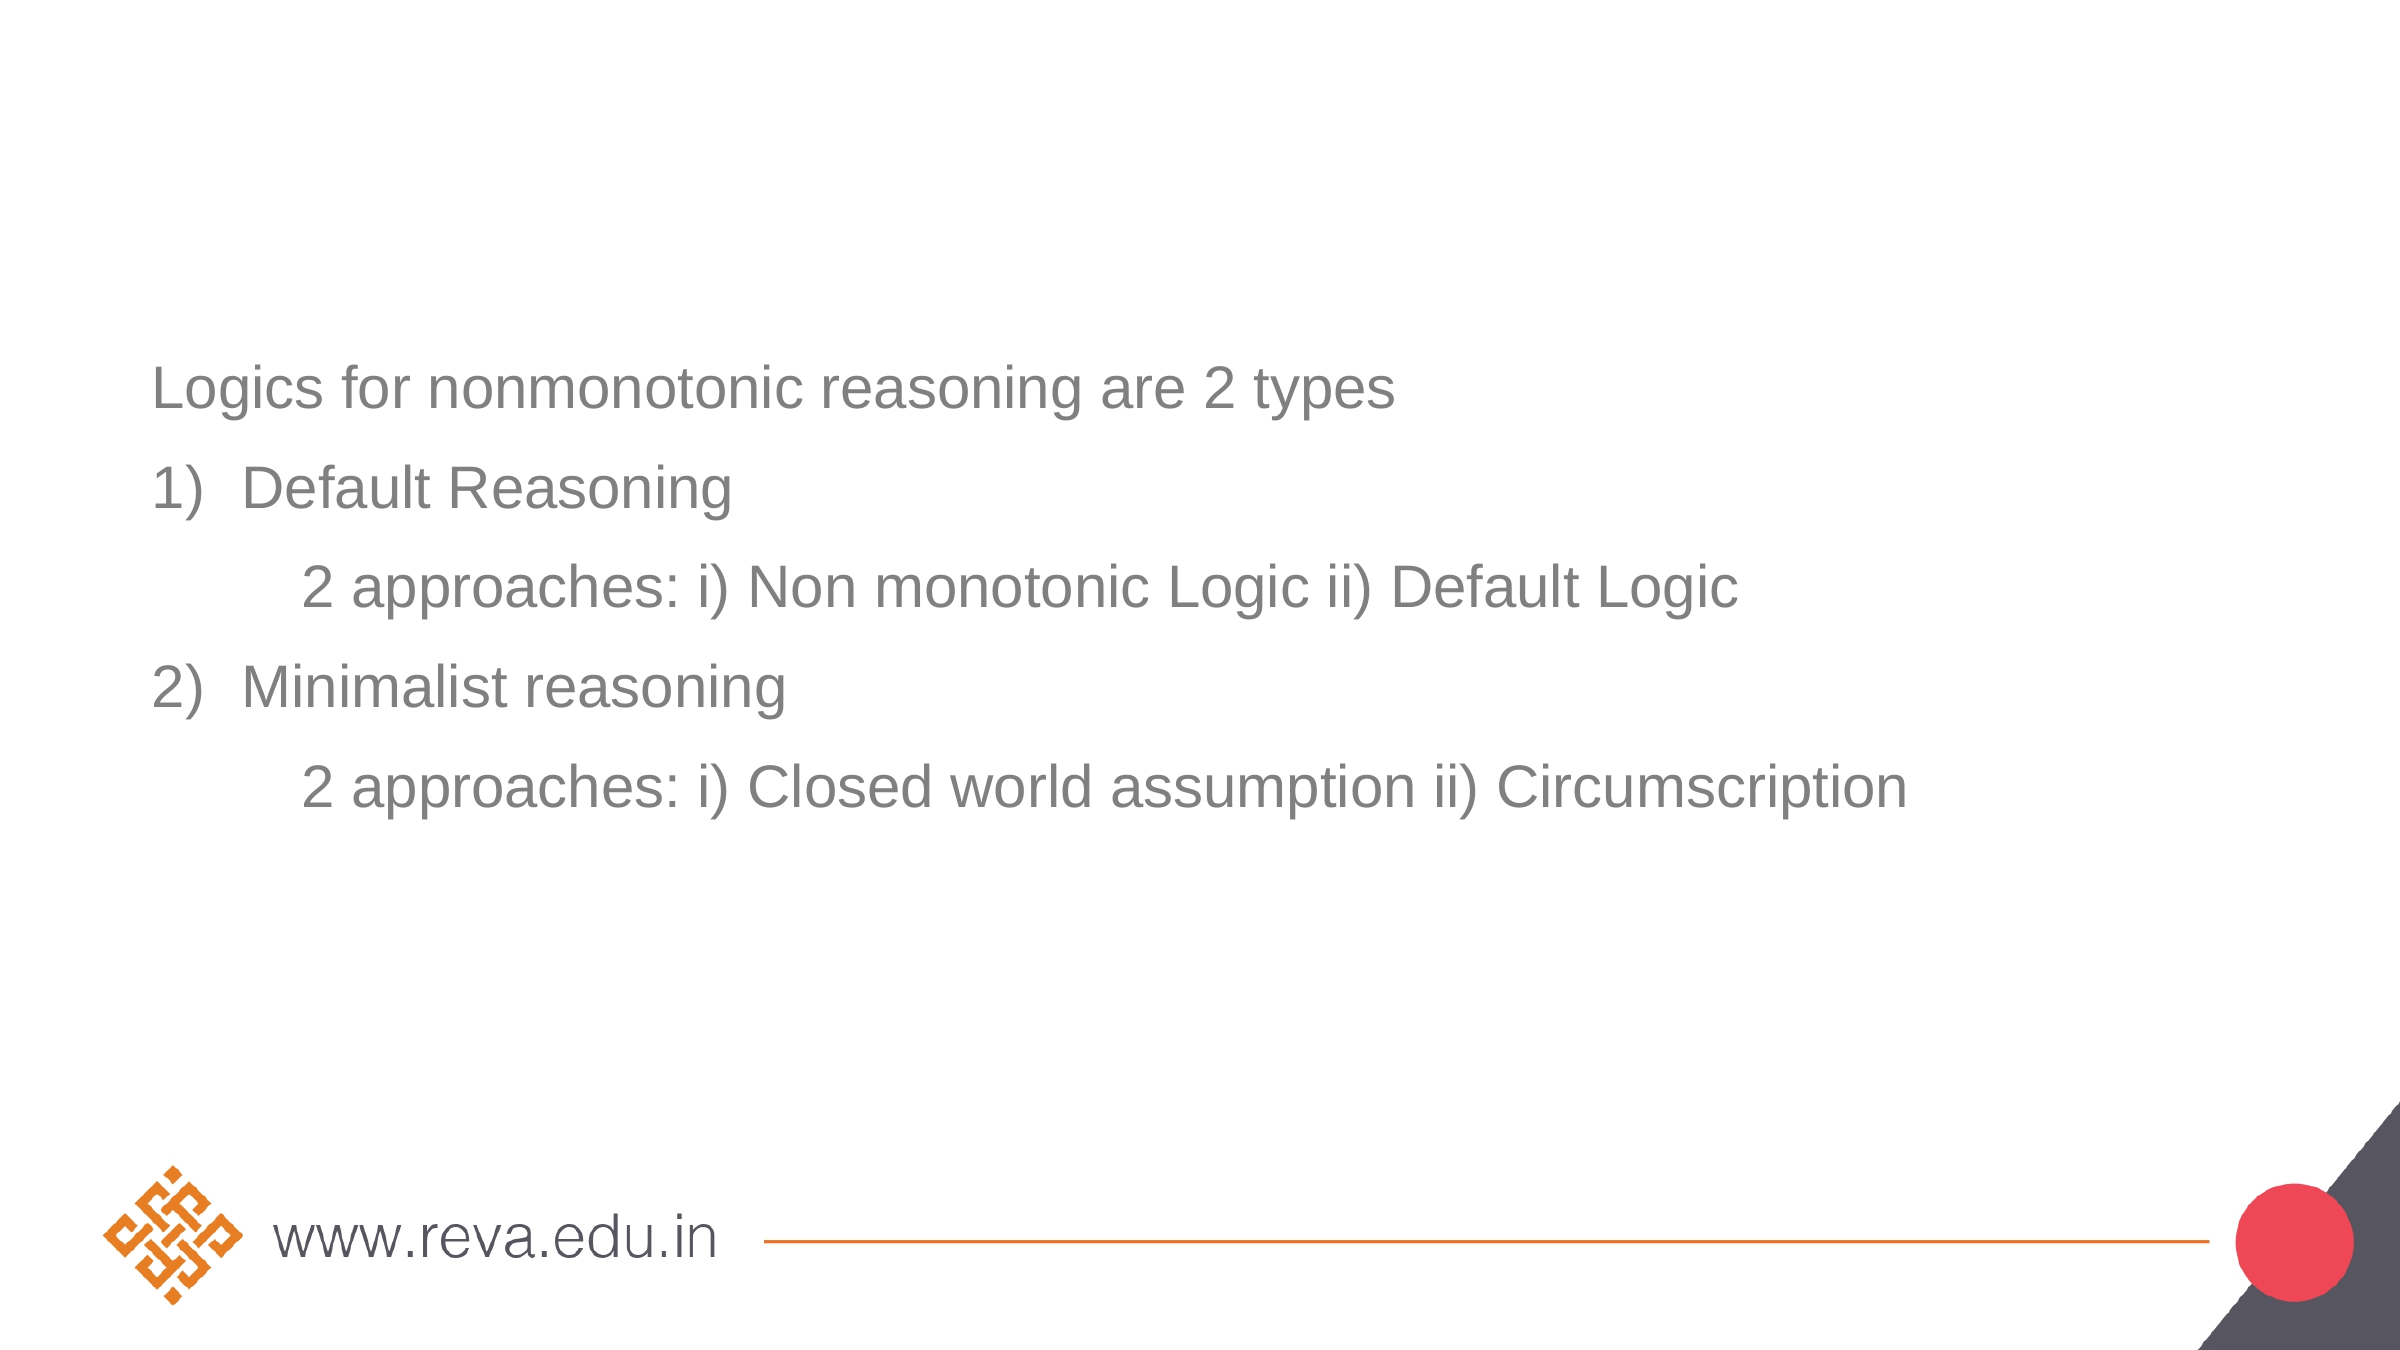

#
Logics for nonmonotonic reasoning are 2 types
Default Reasoning
	2 approaches: i) Non monotonic Logic ii) Default Logic
Minimalist reasoning
	2 approaches: i) Closed world assumption ii) Circumscription